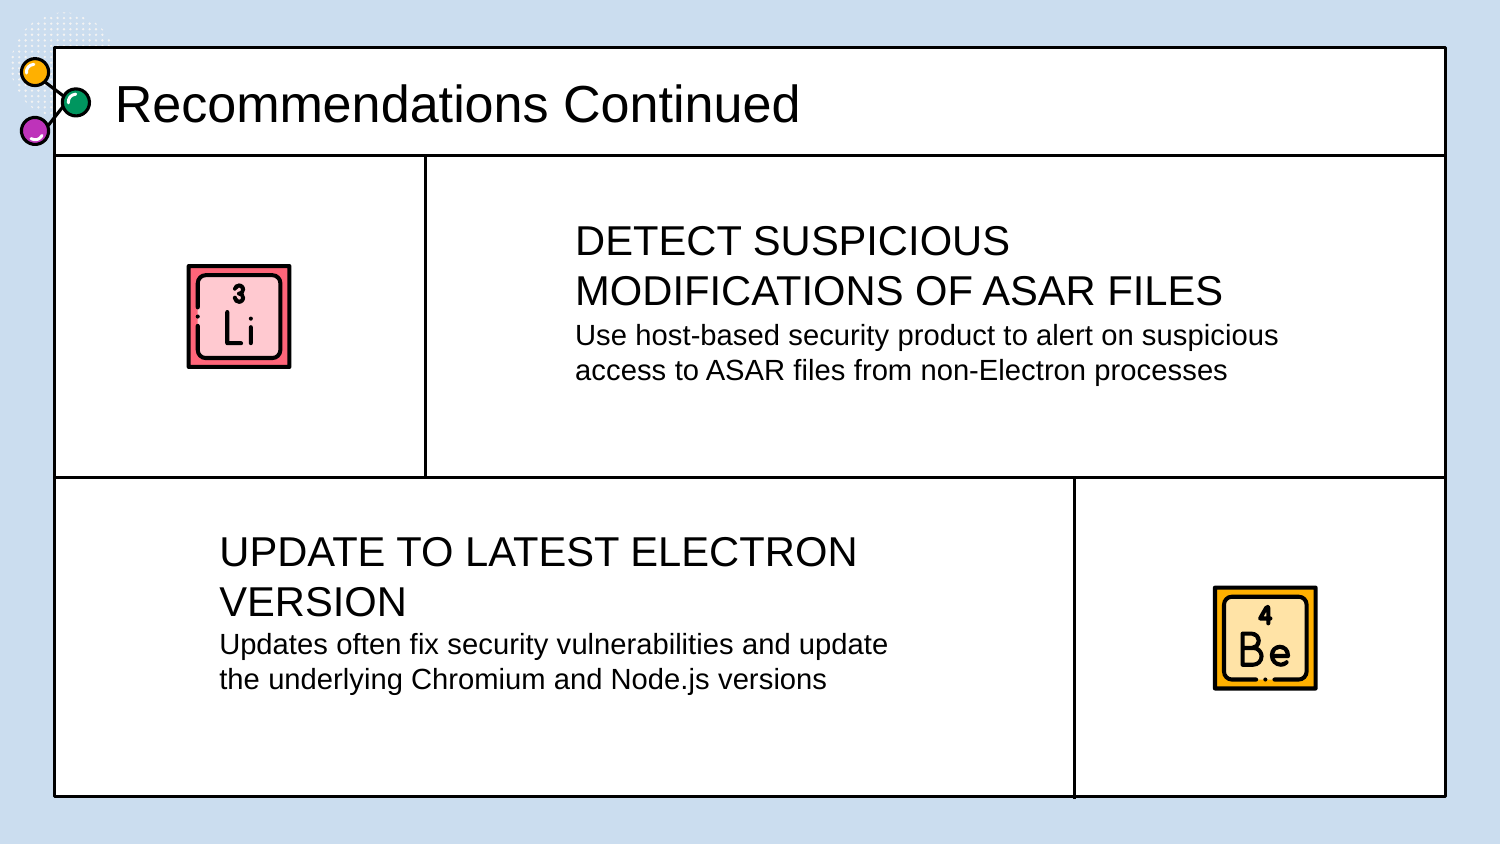

# Recommendations Continued

DETECT SUSPICIOUS MODIFICATIONS OF ASAR FILES

Use host-based security product to alert on suspicious access to ASAR files from non-Electron processes
UPDATE TO LATEST ELECTRON VERSION

Updates often fix security vulnerabilities and update the underlying Chromium and Node.js versions